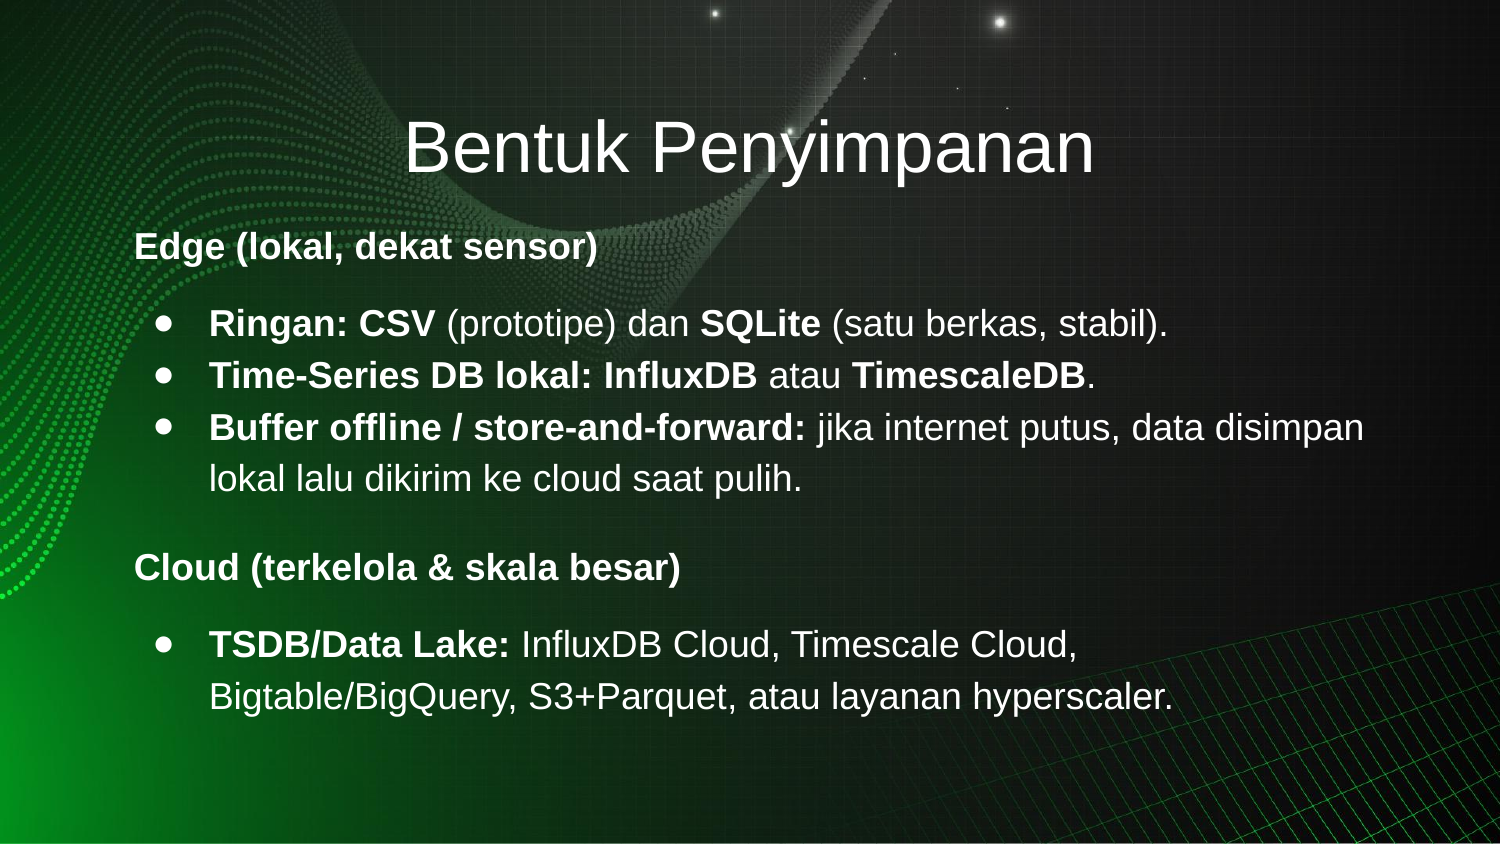

# Bentuk Penyimpanan
Edge (lokal, dekat sensor)
Ringan: CSV (prototipe) dan SQLite (satu berkas, stabil).
Time-Series DB lokal: InfluxDB atau TimescaleDB.
Buffer offline / store-and-forward: jika internet putus, data disimpan lokal lalu dikirim ke cloud saat pulih.
Cloud (terkelola & skala besar)
TSDB/Data Lake: InfluxDB Cloud, Timescale Cloud, Bigtable/BigQuery, S3+Parquet, atau layanan hyperscaler.